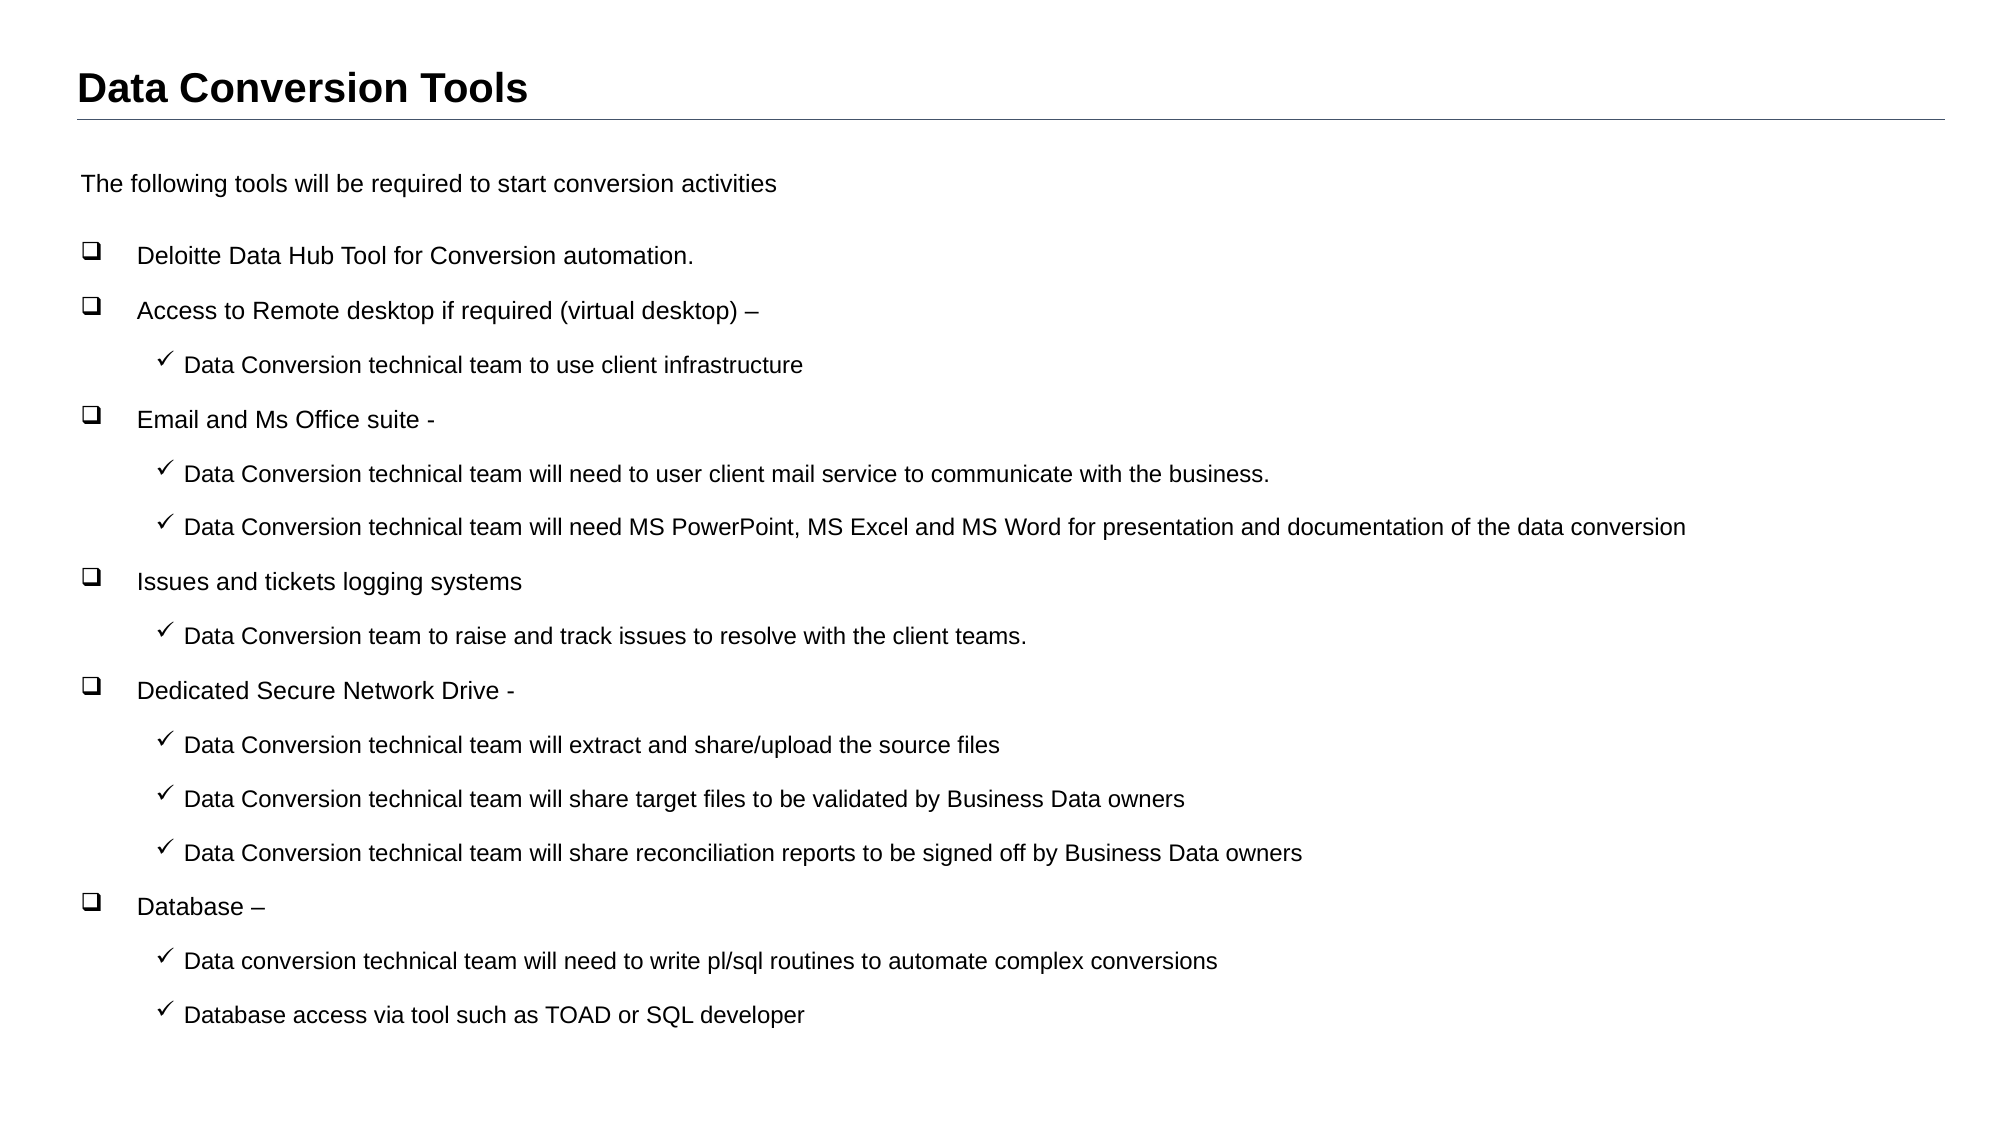

# Data Conversion Tools
The following tools will be required to start conversion activities

Deloitte Data Hub Tool for Conversion automation.
Access to Remote desktop if required (virtual desktop) –
Data Conversion technical team to use client infrastructure
Email and Ms Office suite -
Data Conversion technical team will need to user client mail service to communicate with the business.
Data Conversion technical team will need MS PowerPoint, MS Excel and MS Word for presentation and documentation of the data conversion
Issues and tickets logging systems
Data Conversion team to raise and track issues to resolve with the client teams.
Dedicated Secure Network Drive -
Data Conversion technical team will extract and share/upload the source files
Data Conversion technical team will share target files to be validated by Business Data owners
Data Conversion technical team will share reconciliation reports to be signed off by Business Data owners
Database –
Data conversion technical team will need to write pl/sql routines to automate complex conversions
Database access via tool such as TOAD or SQL developer